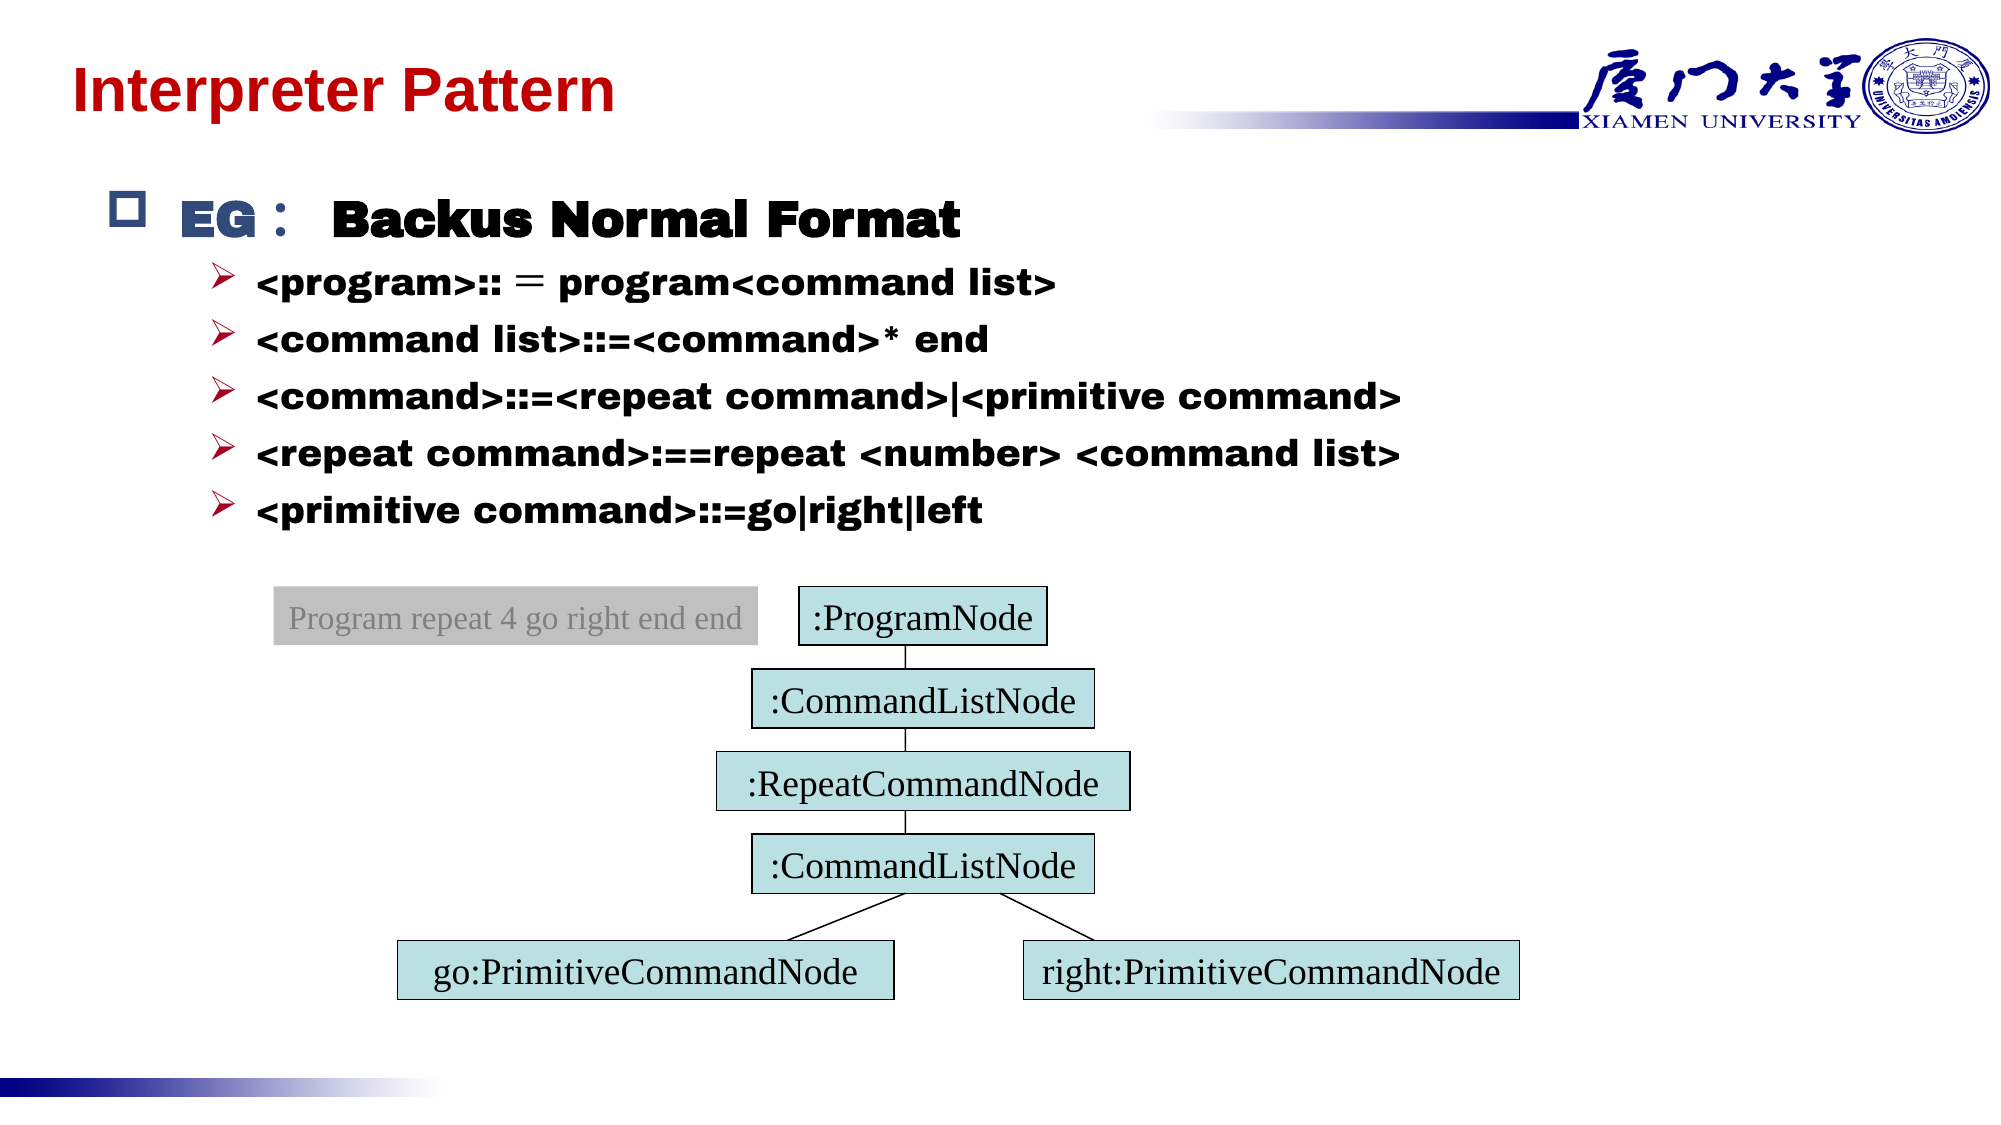

# Interpreter Pattern
EG：Backus Normal Format
<program>::＝program<command list>
<command list>::=<command>* end
<command>::=<repeat command>|<primitive command>
<repeat command>:==repeat <number> <command list>
<primitive command>::=go|right|left
Program repeat 4 go right end end
:ProgramNode

:CommandListNode

:RepeatCommandNode

:CommandListNode

go:PrimitiveCommandNode
right:PrimitiveCommandNode